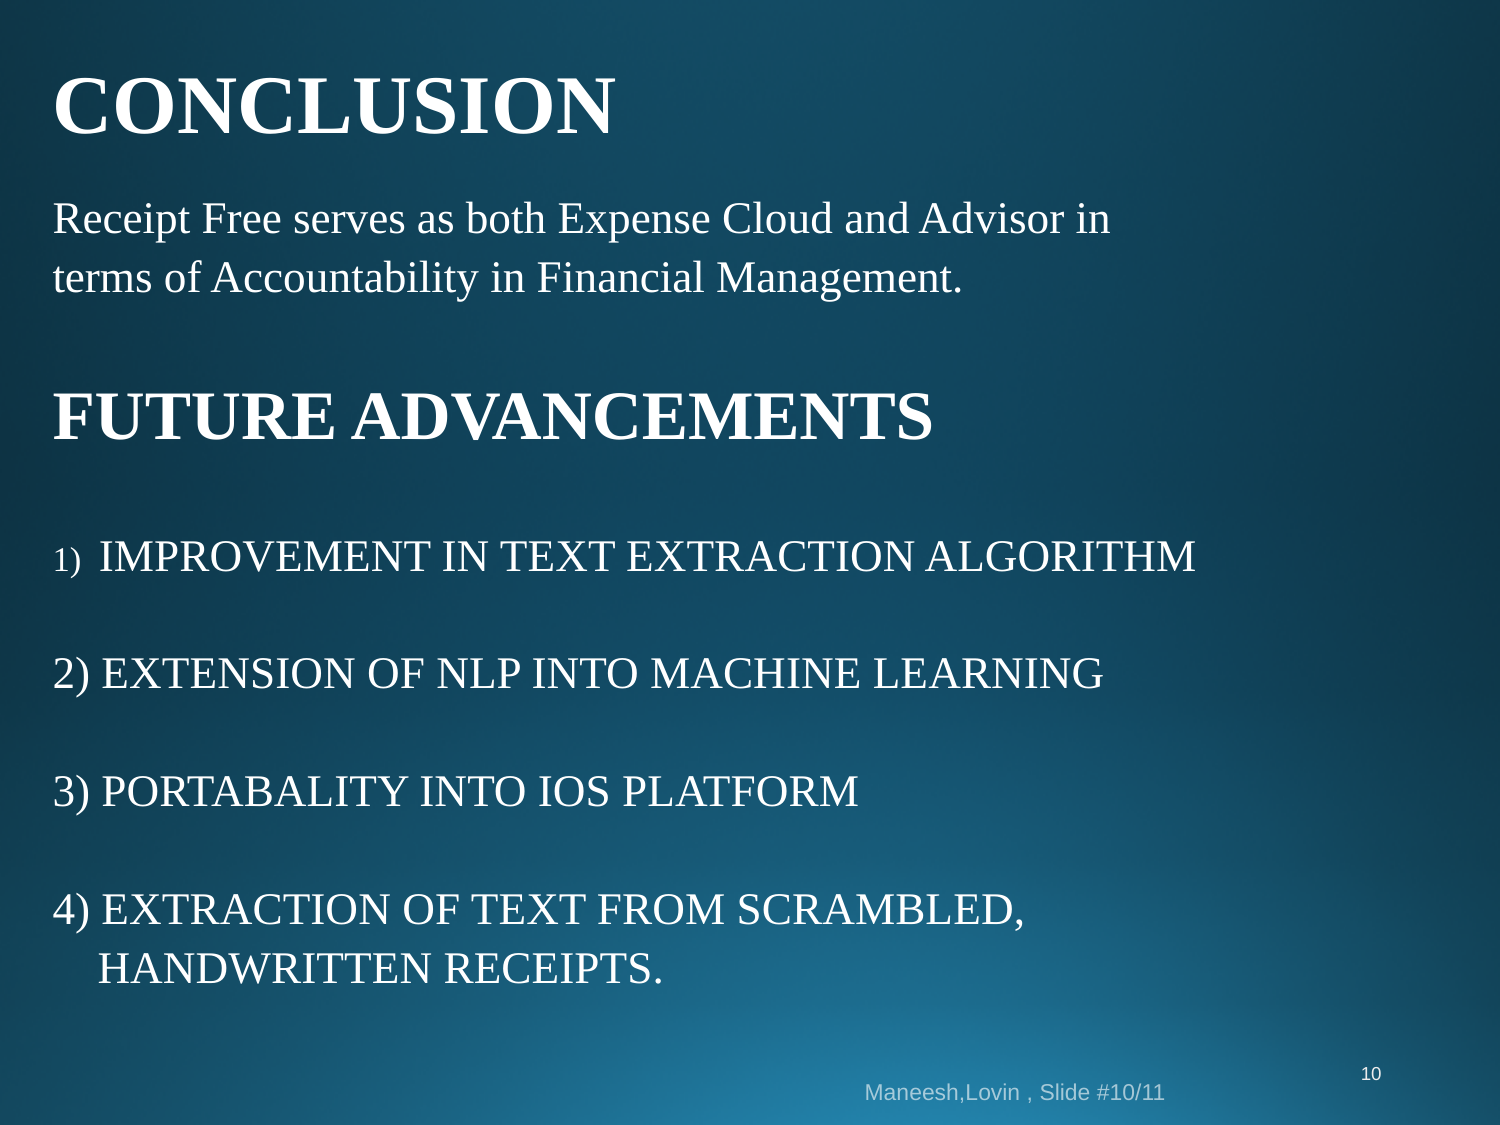

# CONCLUSION
Receipt Free serves as both Expense Cloud and Advisor in
terms of Accountability in Financial Management.

FUTURE ADVANCEMENTS

1)  IMPROVEMENT IN TEXT EXTRACTION ALGORITHM

2) EXTENSION OF NLP INTO MACHINE LEARNING

3) PORTABALITY INTO IOS PLATFORM

4) EXTRACTION OF TEXT FROM SCRAMBLED,
    HANDWRITTEN RECEIPTS.

10
																												Maneesh,Lovin , Slide #10/11